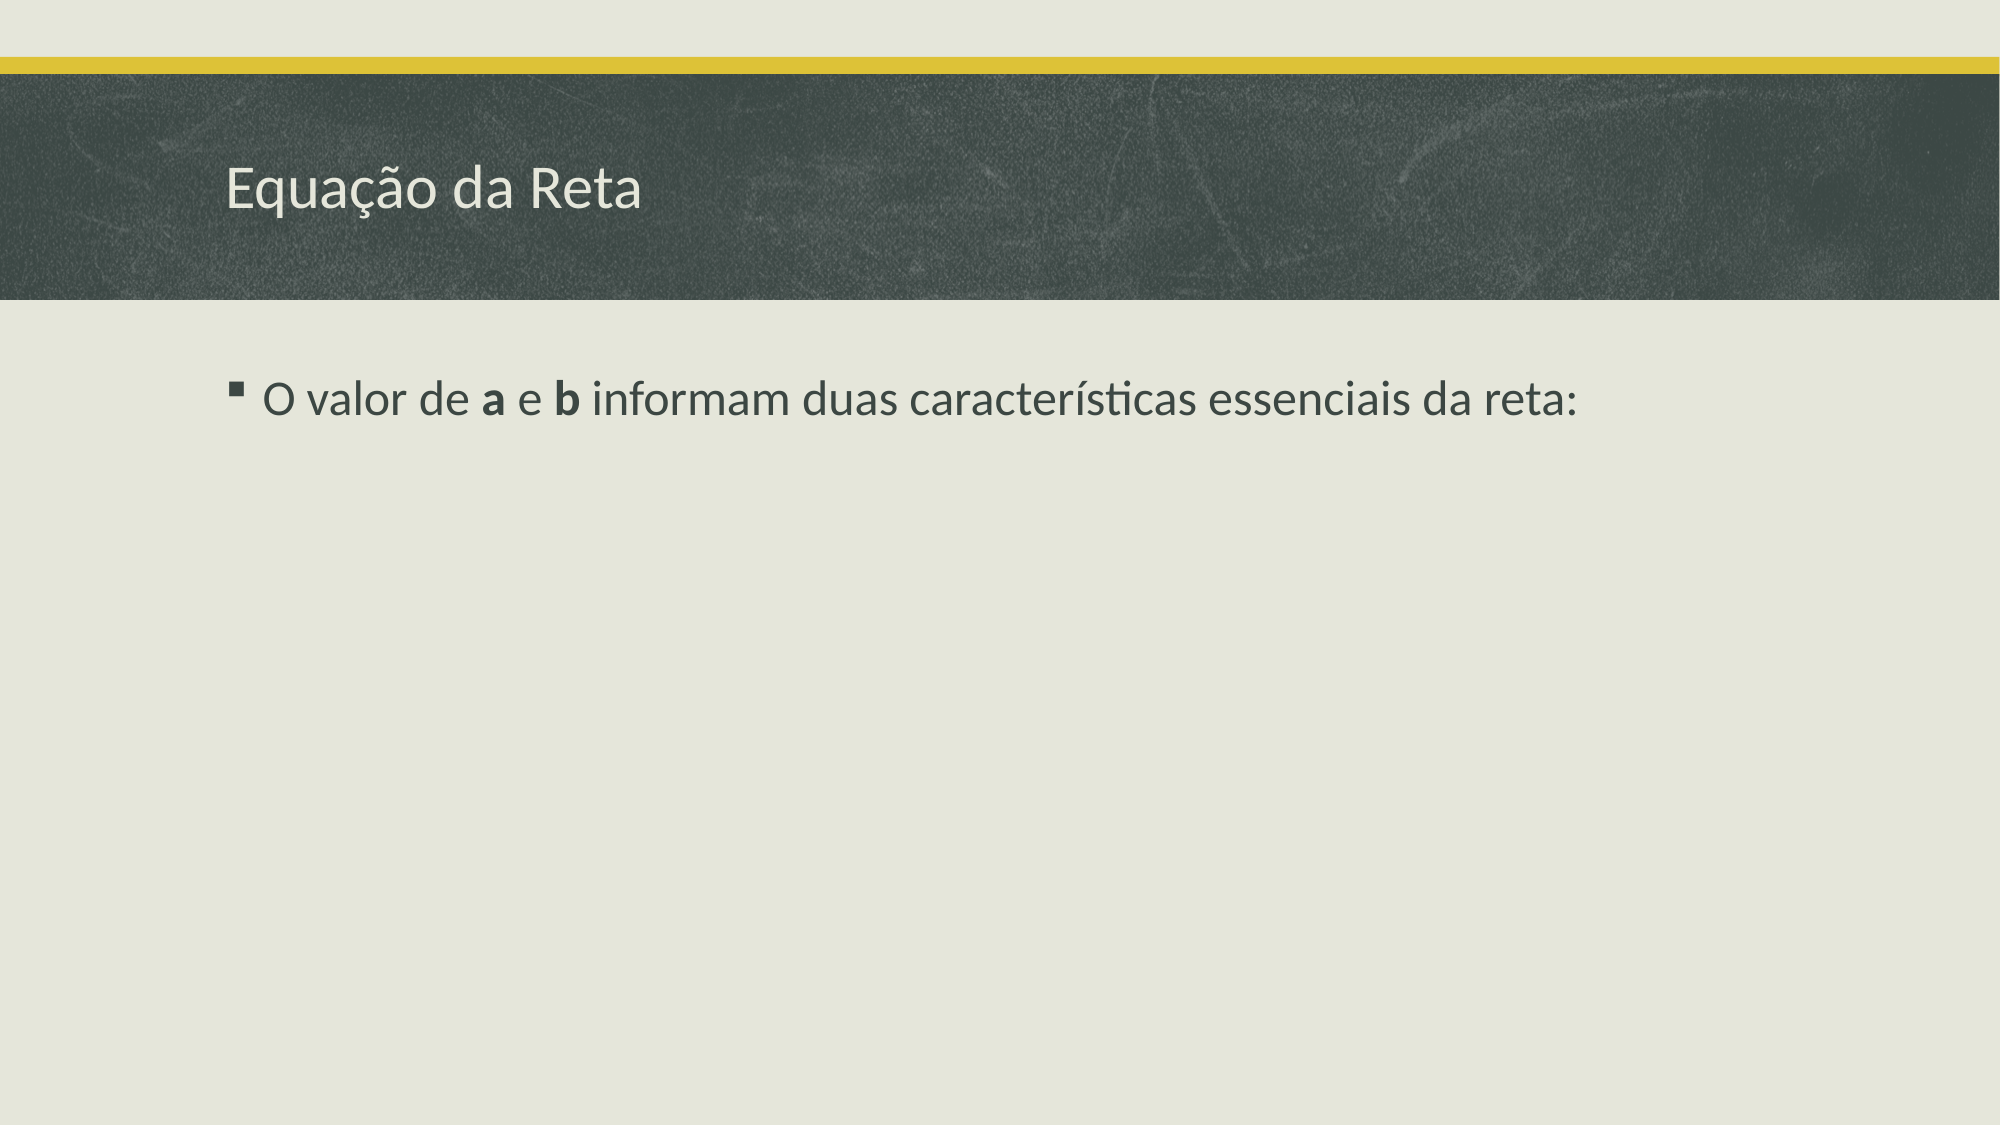

# Equação da Reta
O valor de a e b informam duas características essenciais da reta: